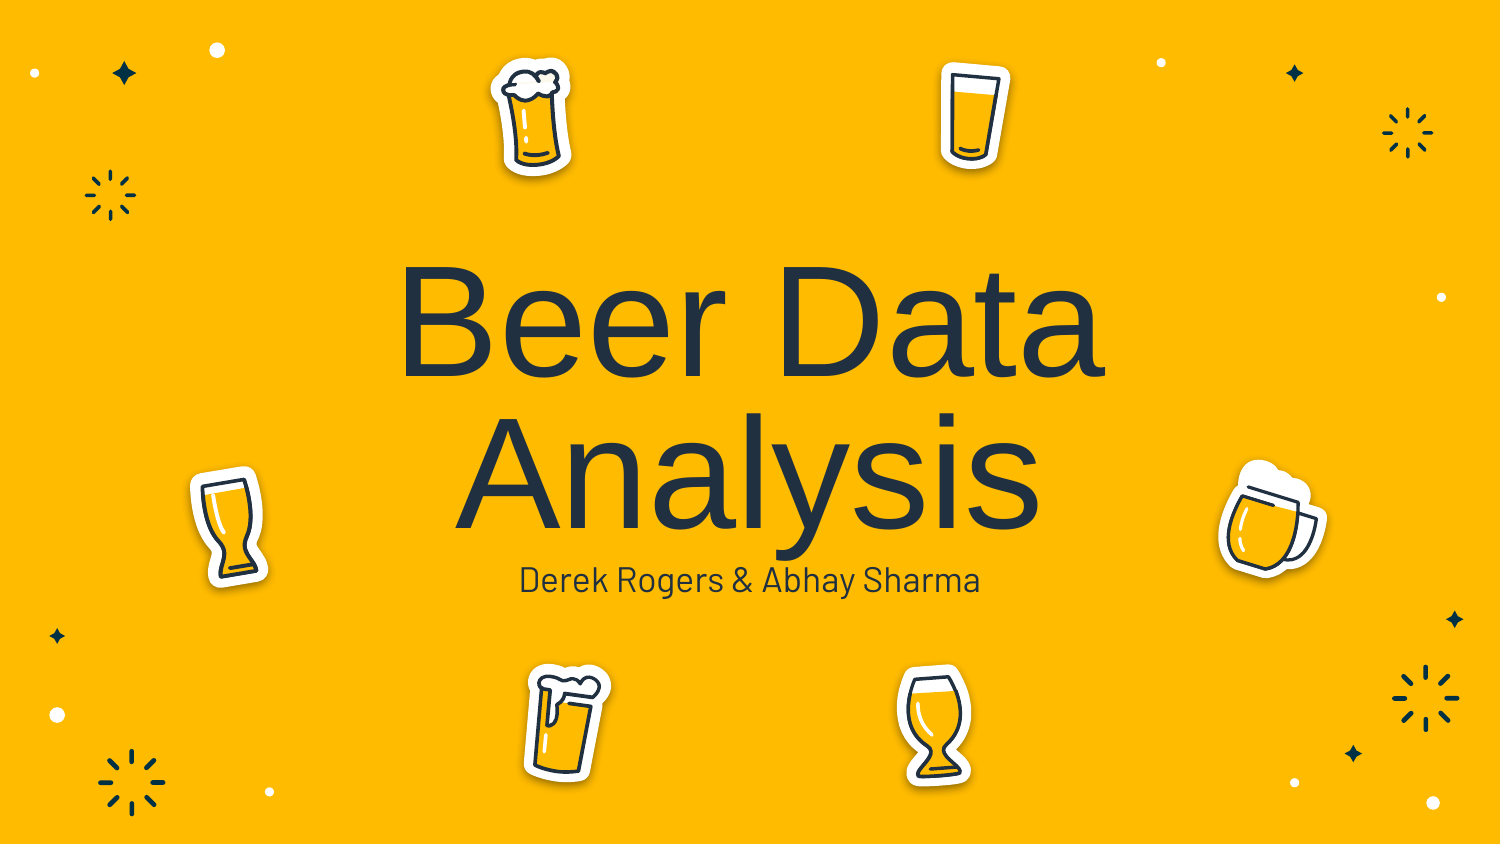

# Beer Data Analysis

Derek Rogers & Abhay Sharma